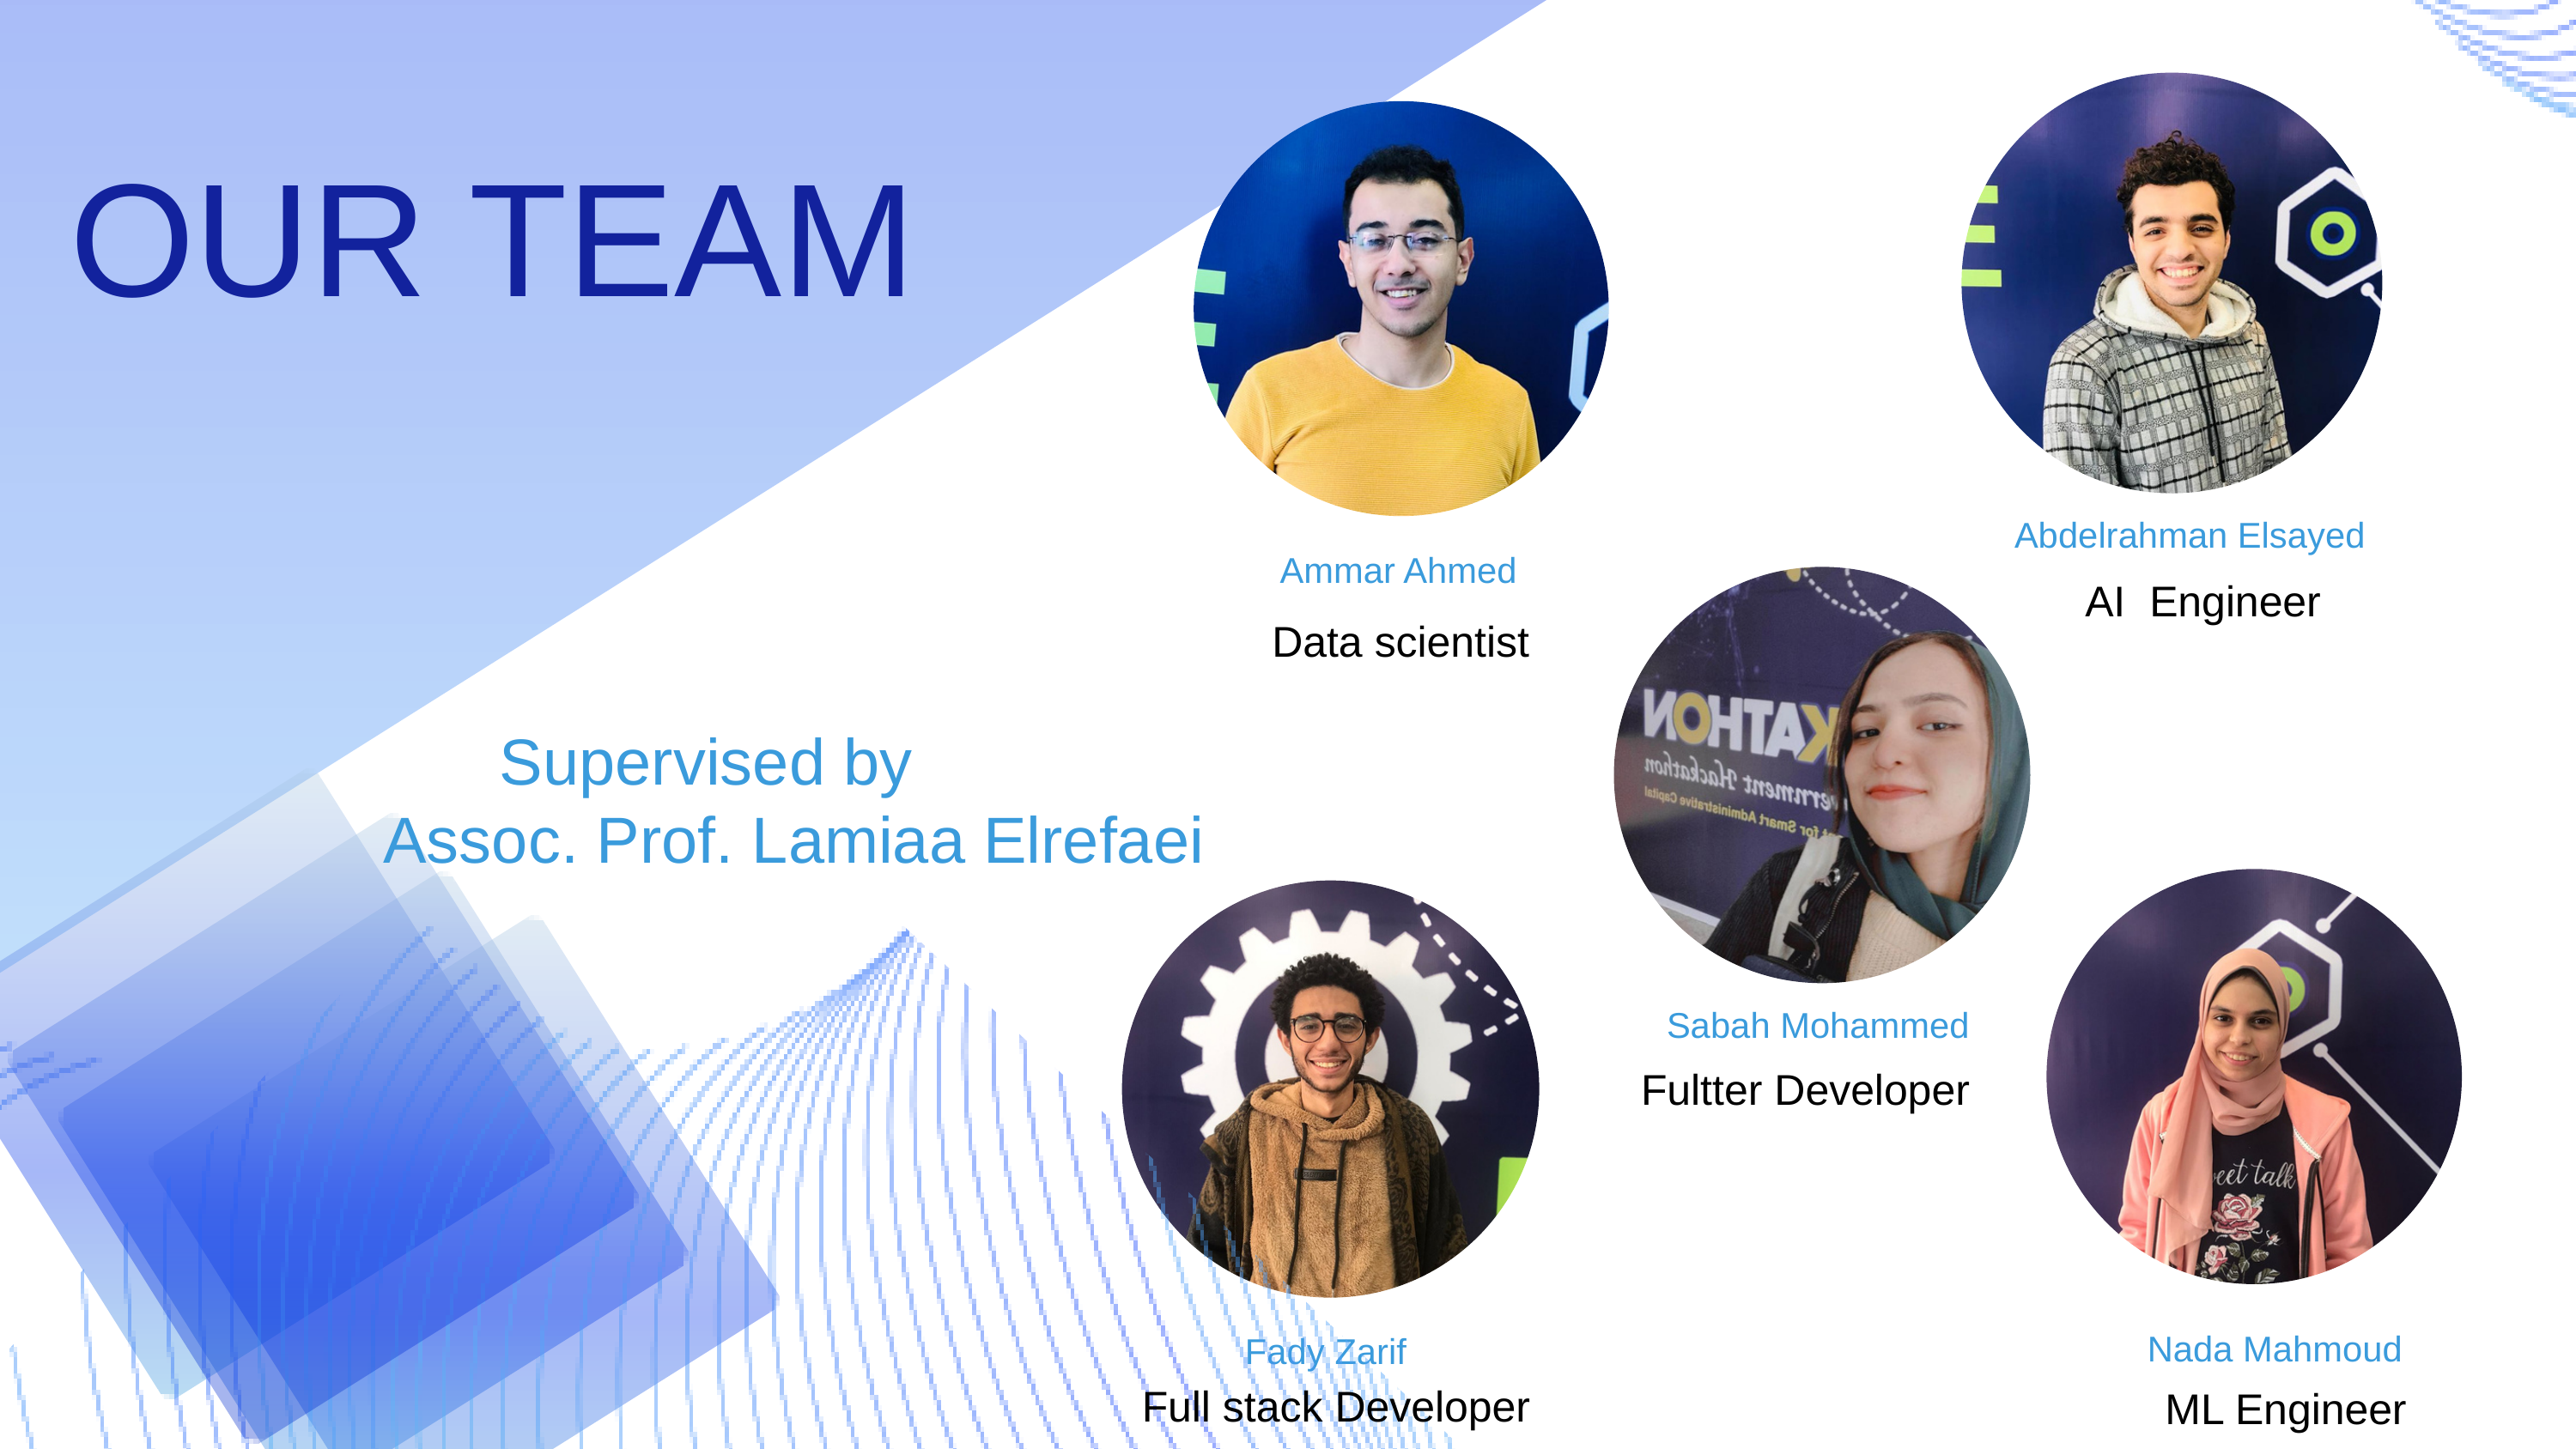

OUR TEAM
Abdelrahman Elsayed
Ammar Ahmed
AI  Engineer

Data scientist
                           Supervised by                                       Assoc. Prof. Lamiaa Elrefaei

Sabah Mohammed
Fultter Developer

Nada Mahmoud
Fady Zarif
Full stack Developer
ML Engineer